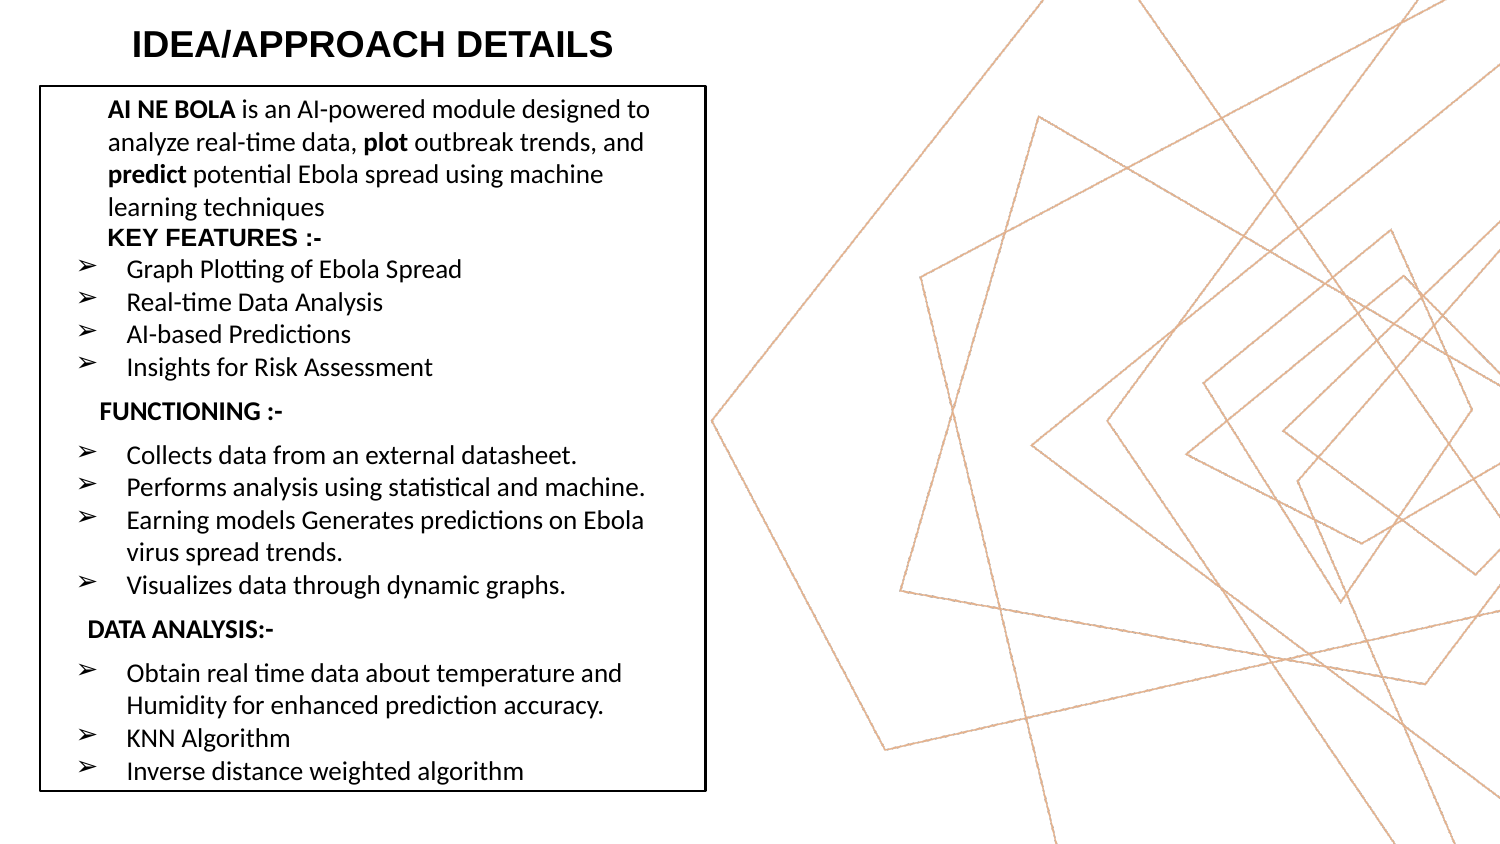

IDEA/APPROACH DETAILS
AI NE BOLA is an AI-powered module designed to analyze real-time data, plot outbreak trends, and predict potential Ebola spread using machine learning techniques
        KEY FEATURES :-
Graph Plotting of Ebola Spread
Real-time Data Analysis
AI-based Predictions
Insights for Risk Assessment
        FUNCTIONING :-
Collects data from an external datasheet.
Performs analysis using statistical and machine.
Earning models Generates predictions on Ebola virus spread trends.
Visualizes data through dynamic graphs.
      DATA ANALYSIS:-
Obtain real time data about temperature and Humidity for enhanced prediction accuracy.
KNN Algorithm
Inverse distance weighted algorithm